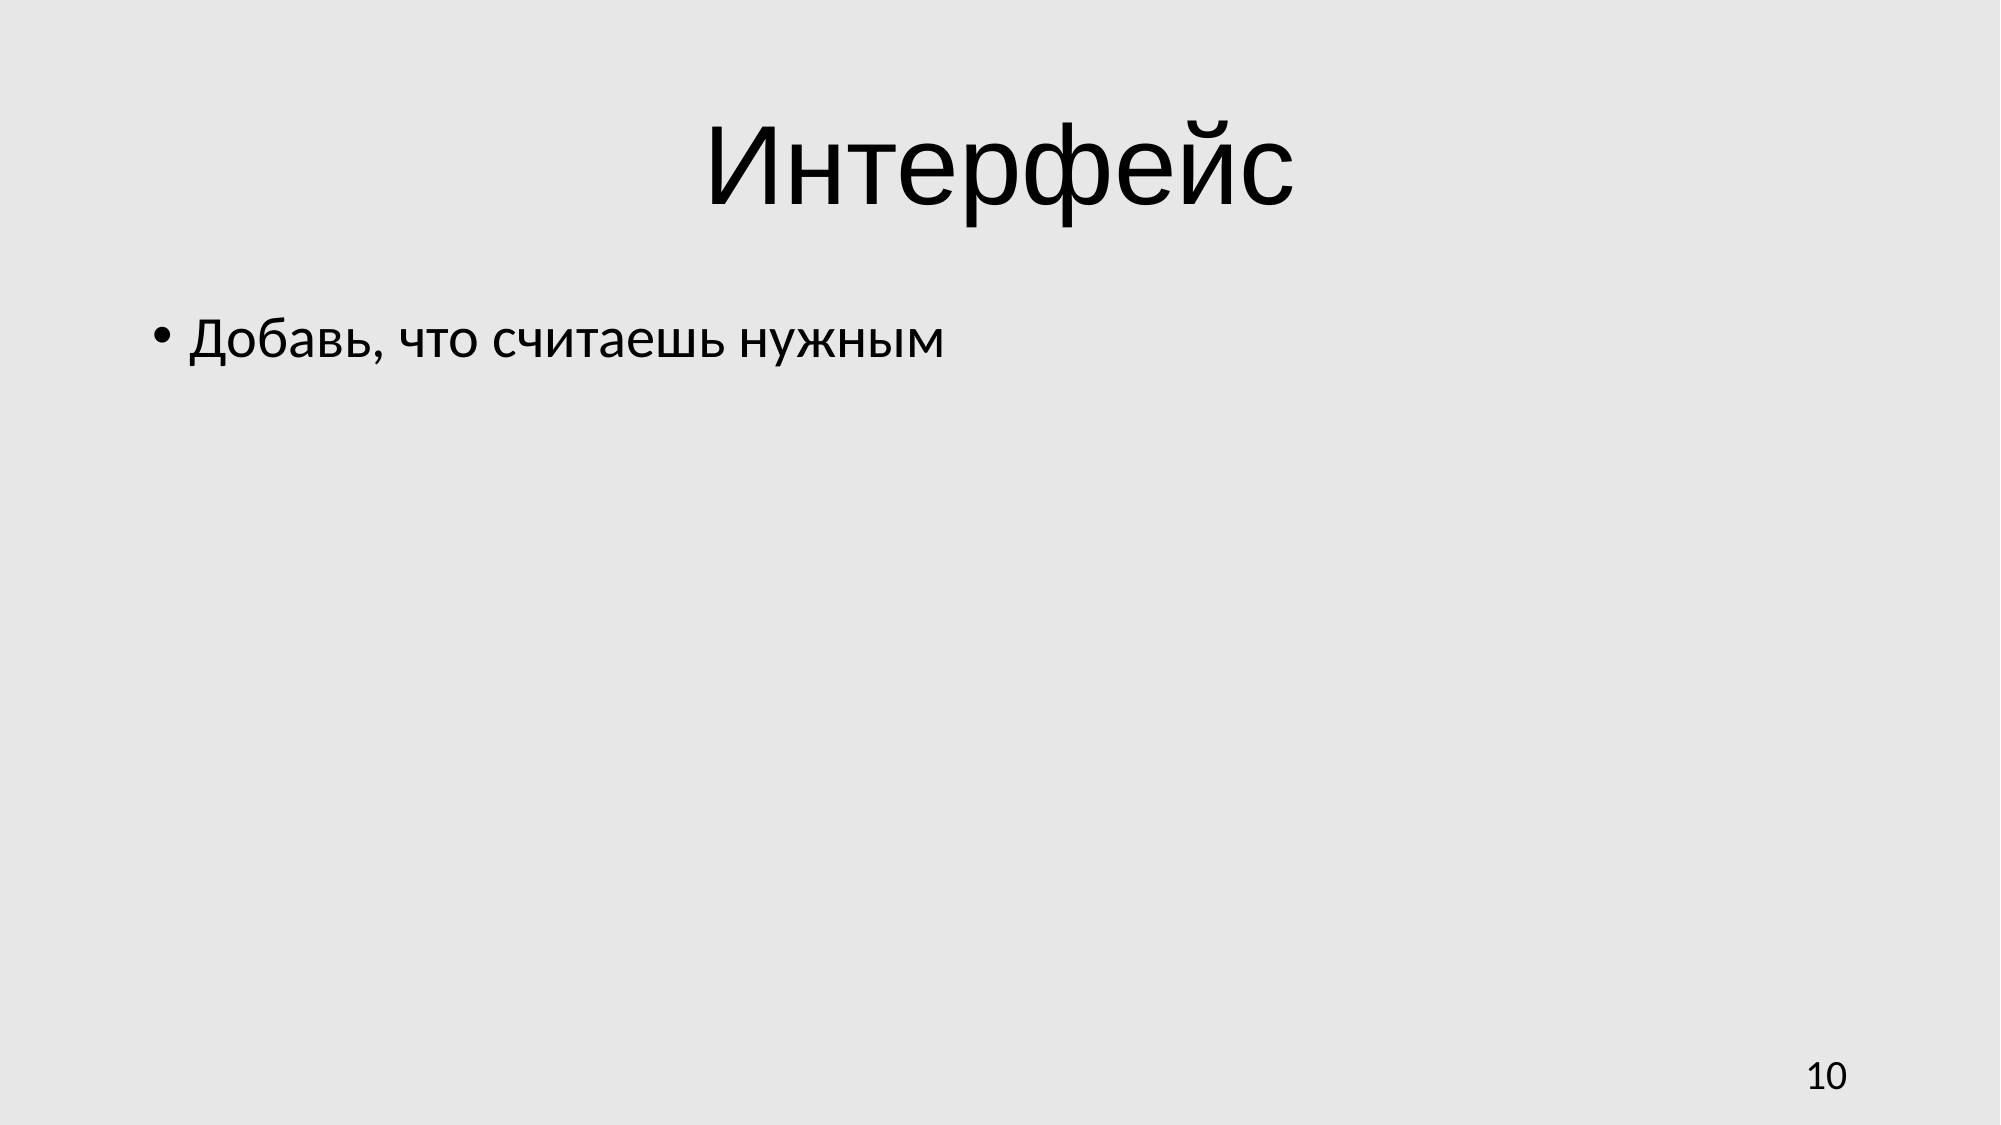

# Интерфейс
Добавь, что считаешь нужным
10